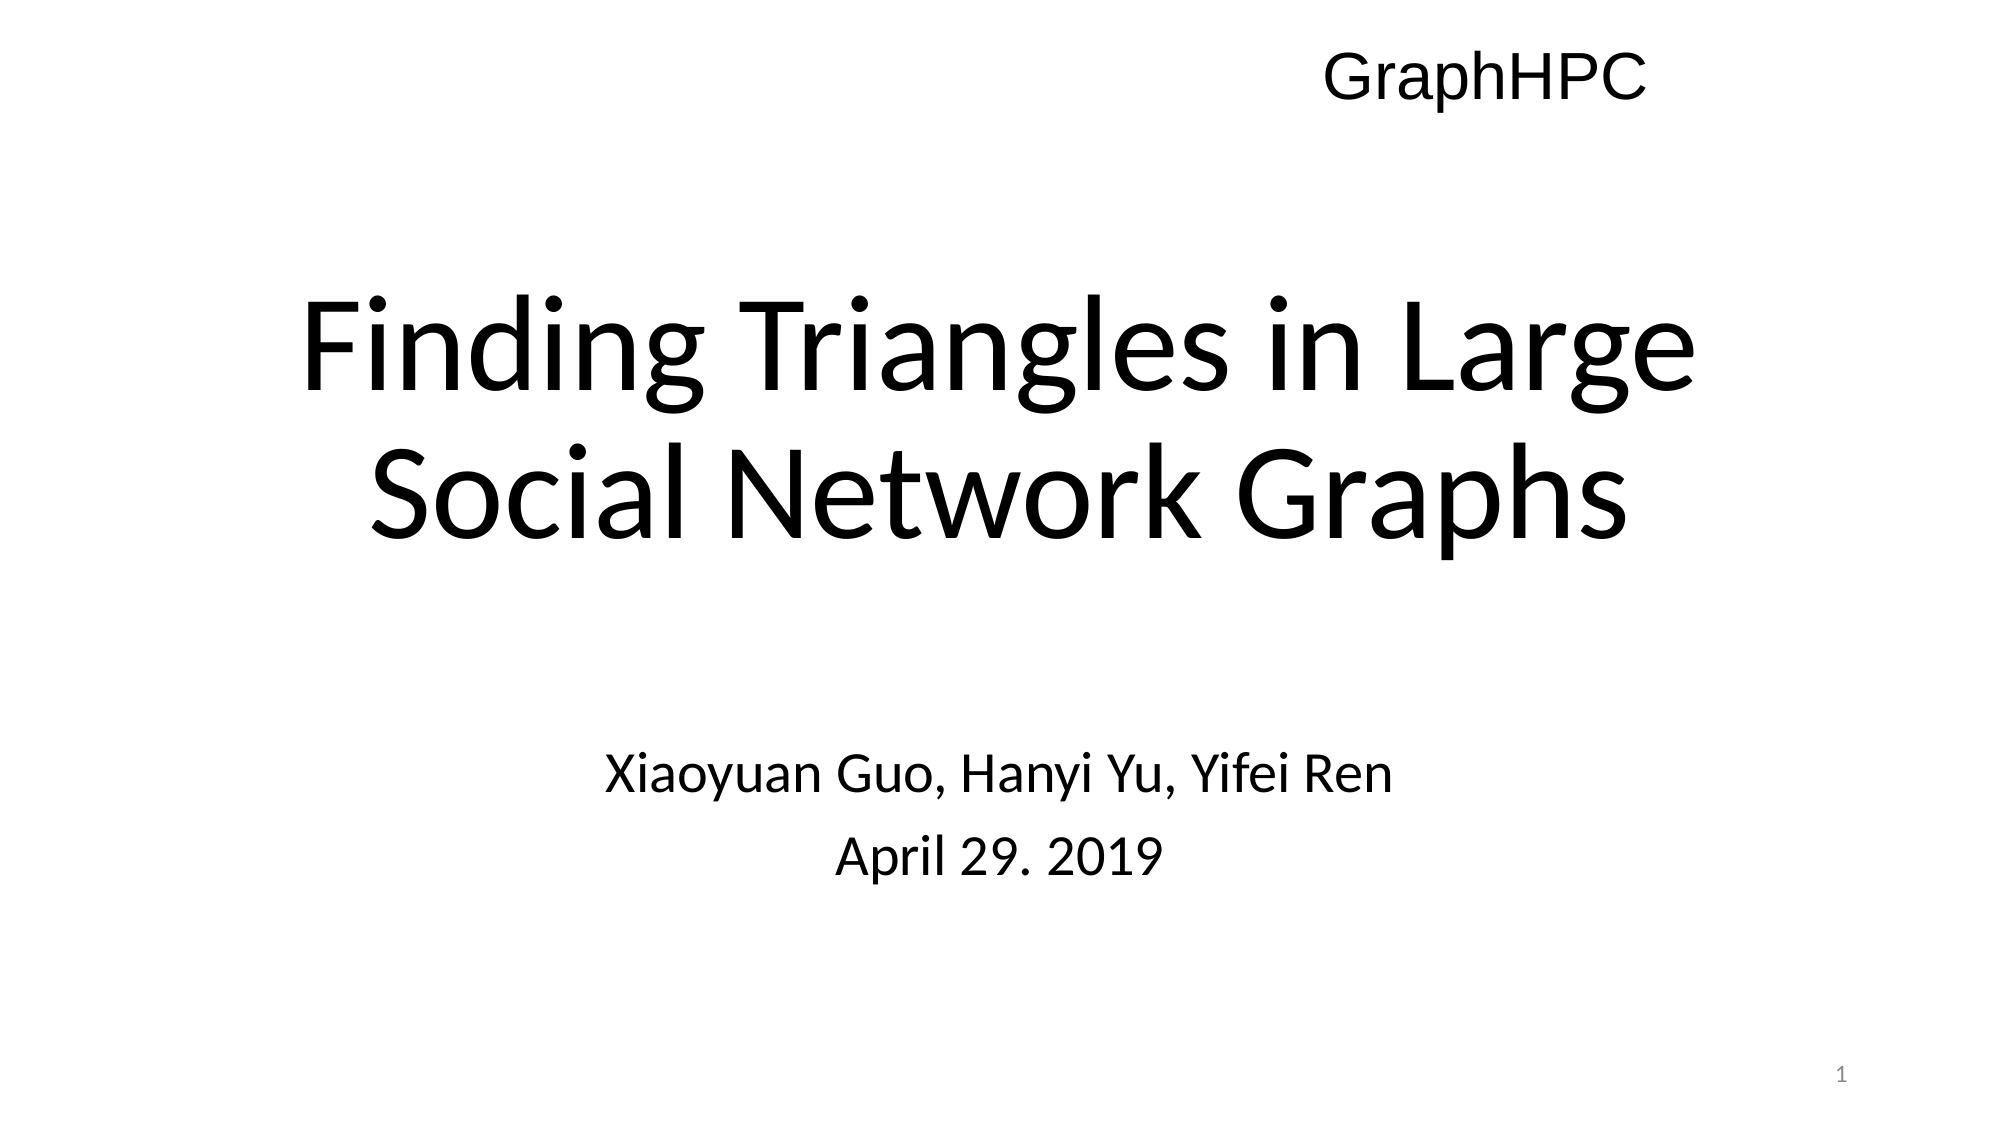

GraphHPC
# Finding Triangles in Large Social Network Graphs
Xiaoyuan Guo, Hanyi Yu, Yifei Ren
April 29. 2019
1